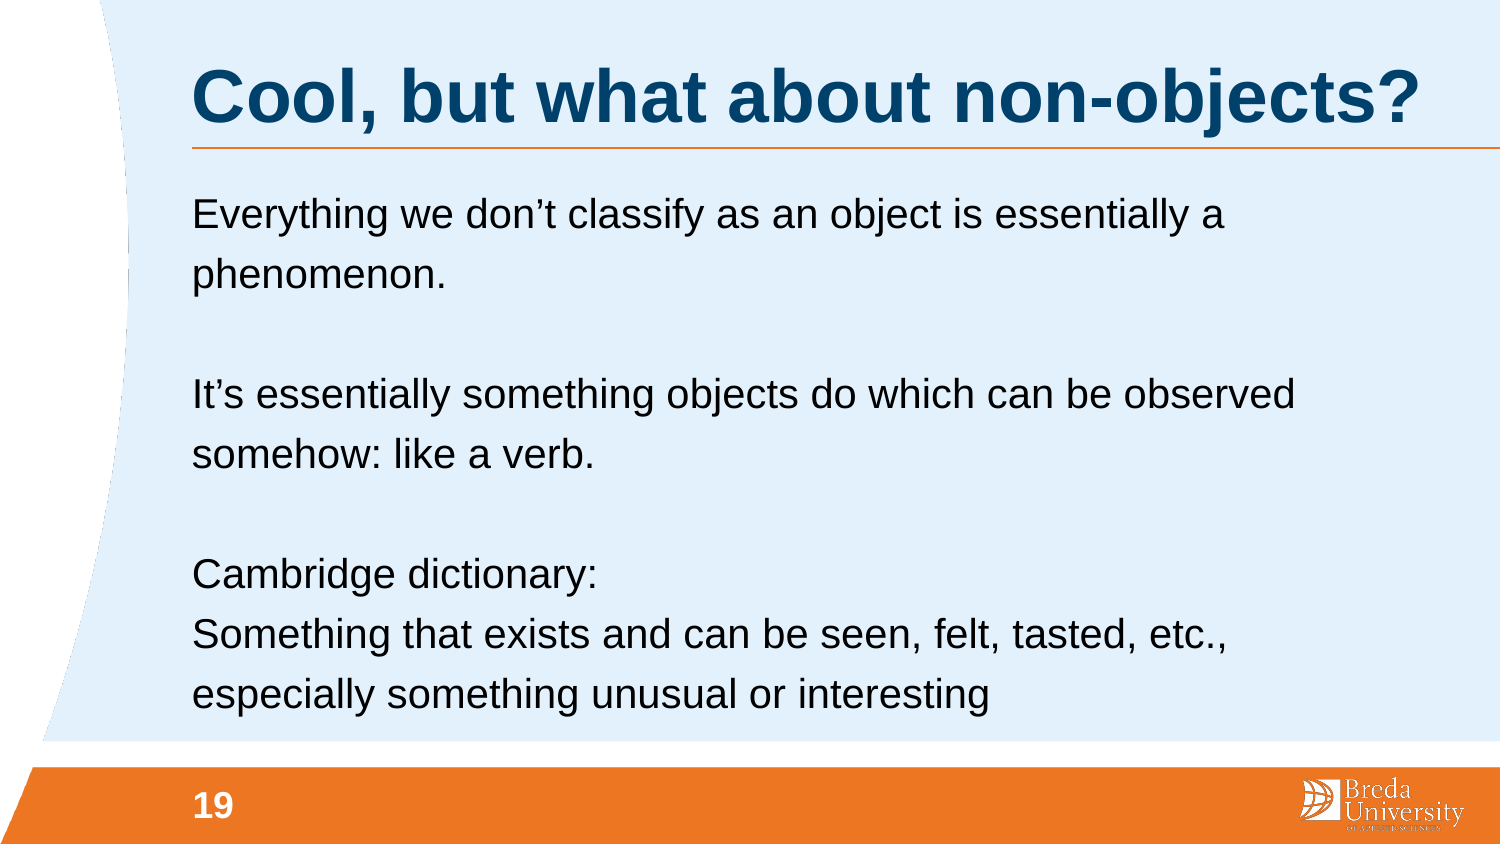

# Cool, but what about non-objects?
Everything we don’t classify as an object is essentially a phenomenon.

It’s essentially something objects do which can be observed somehow: like a verb.

Cambridge dictionary:
Something that exists and can be seen, felt, tasted, etc., especially something unusual or interesting

19